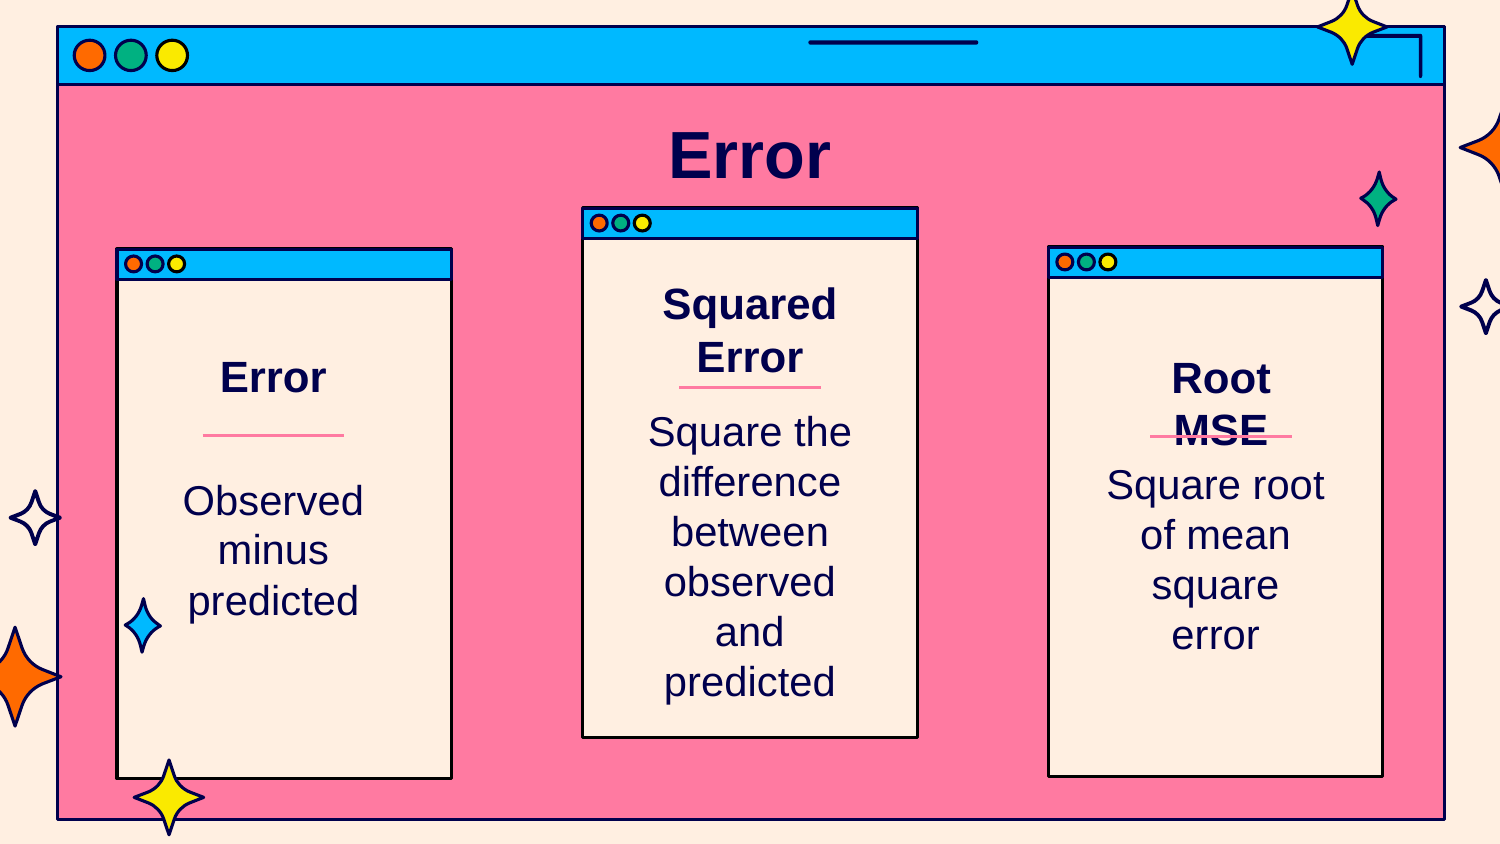

# Error

Squared Error

Error
Root MSE
Square the difference between observed and predicted
Square root of mean square error

Observed minus predicted